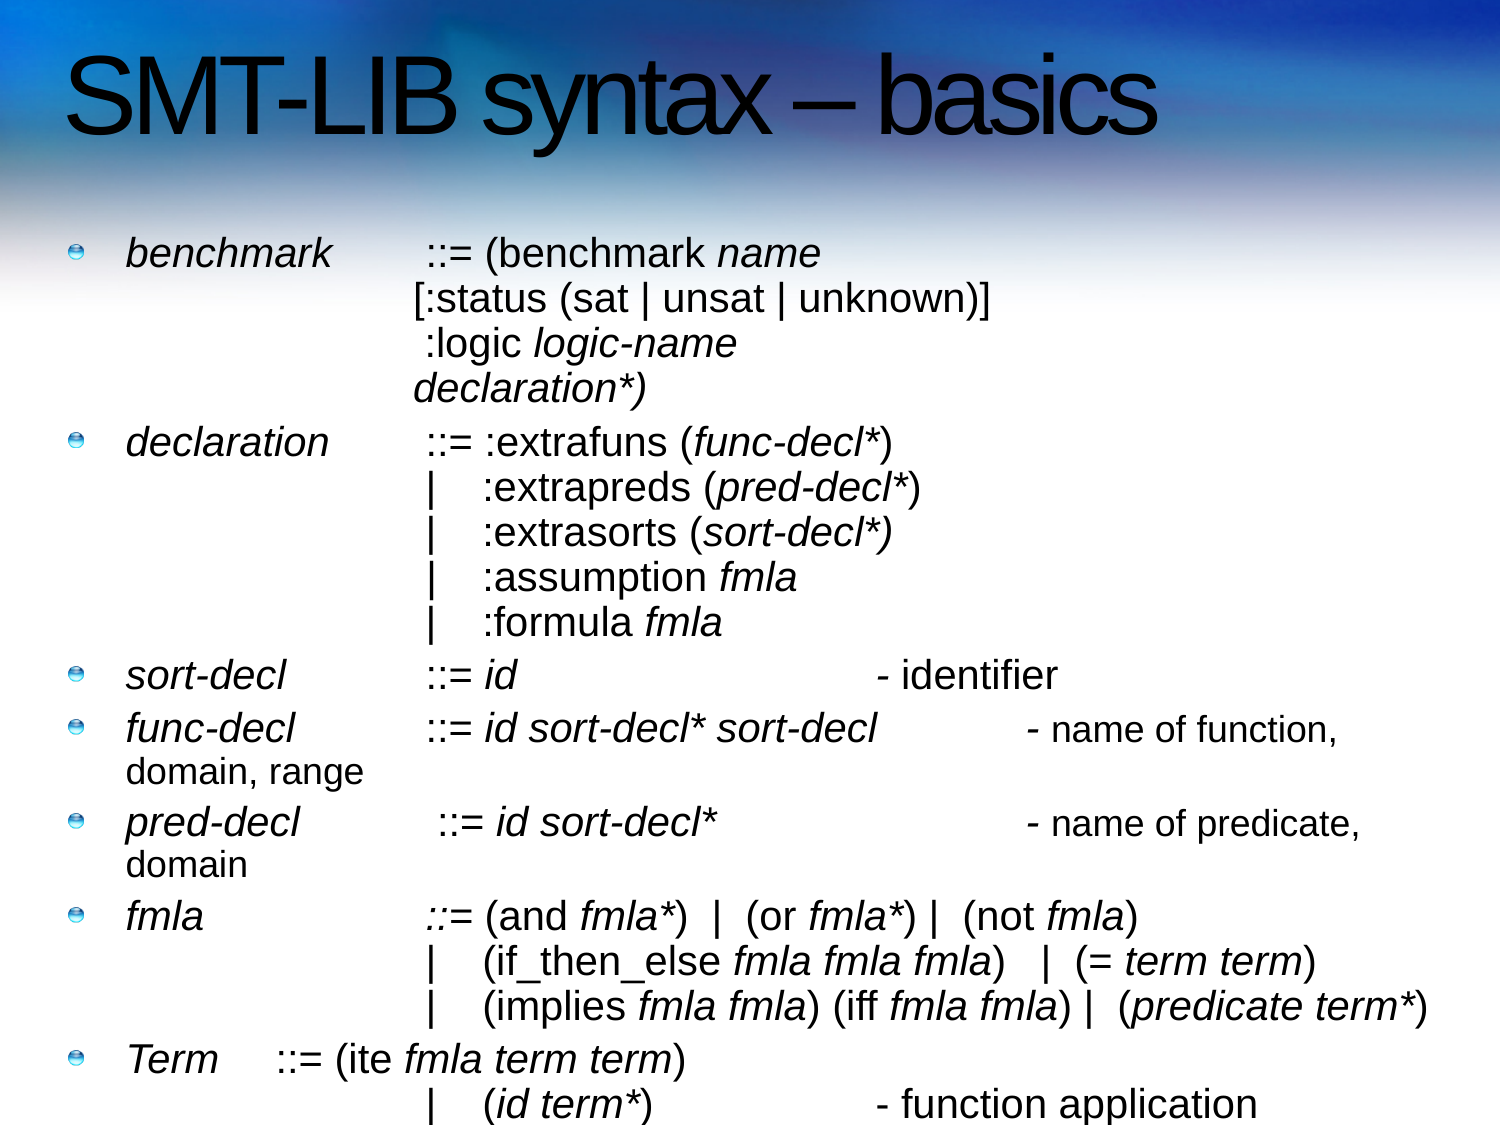

# SMT-LIB syntax – basics
benchmark 	::= (benchmark name
                         [:status (sat | unsat | unknown)]
                          :logic logic-name
                         declaration*)
declaration 	::= :extrafuns (func-decl*)
		|    :extrapreds (pred-decl*)
		|    :extrasorts (sort-decl*)
		|    :assumption fmla
		|    :formula fmla
sort-decl	::= id			- identifier
func-decl 	::= id sort-decl* sort-decl	- name of function, domain, range
pred-decl	 ::= id sort-decl* 		- name of predicate, domain
fmla		::= (and fmla*)  |  (or fmla*) |  (not fmla)
		|    (if_then_else fmla fmla fmla)   |  (= term term)
		|    (implies fmla fmla) (iff fmla fmla) |  (predicate term*)
Term	::= (ite fmla term term)
		|    (id term*)		- function application
		|    id			- constant